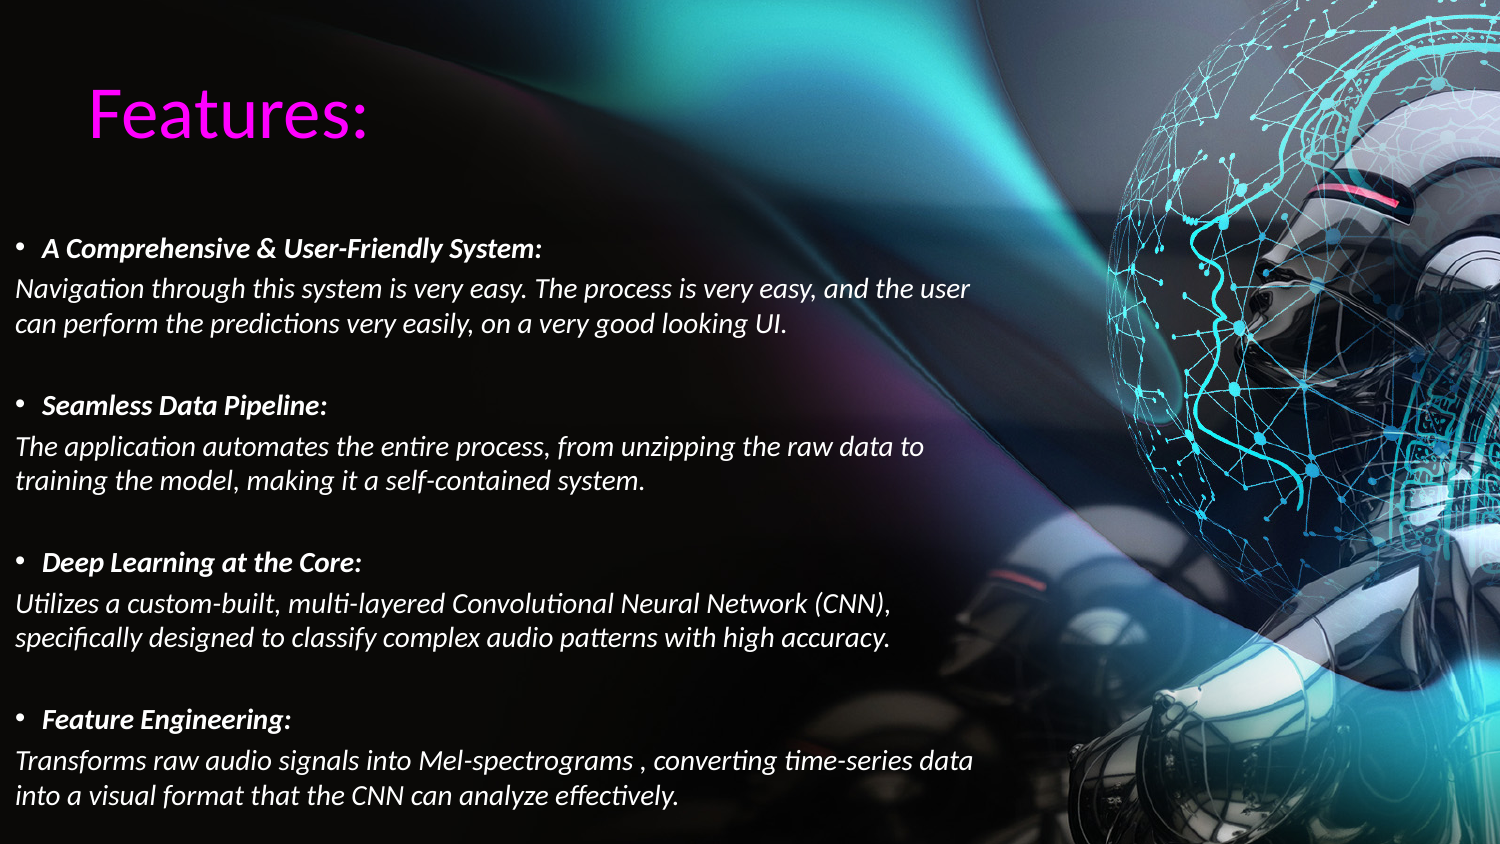

# Features:
A Comprehensive & User-Friendly System:
Navigation through this system is very easy. The process is very easy, and the user can perform the predictions very easily, on a very good looking UI.

Seamless Data Pipeline:
The application automates the entire process, from unzipping the raw data to training the model, making it a self-contained system.

Deep Learning at the Core:
Utilizes a custom-built, multi-layered Convolutional Neural Network (CNN), specifically designed to classify complex audio patterns with high accuracy.

Feature Engineering:
Transforms raw audio signals into Mel-spectrograms , converting time-series data into a visual format that the CNN can analyze effectively.